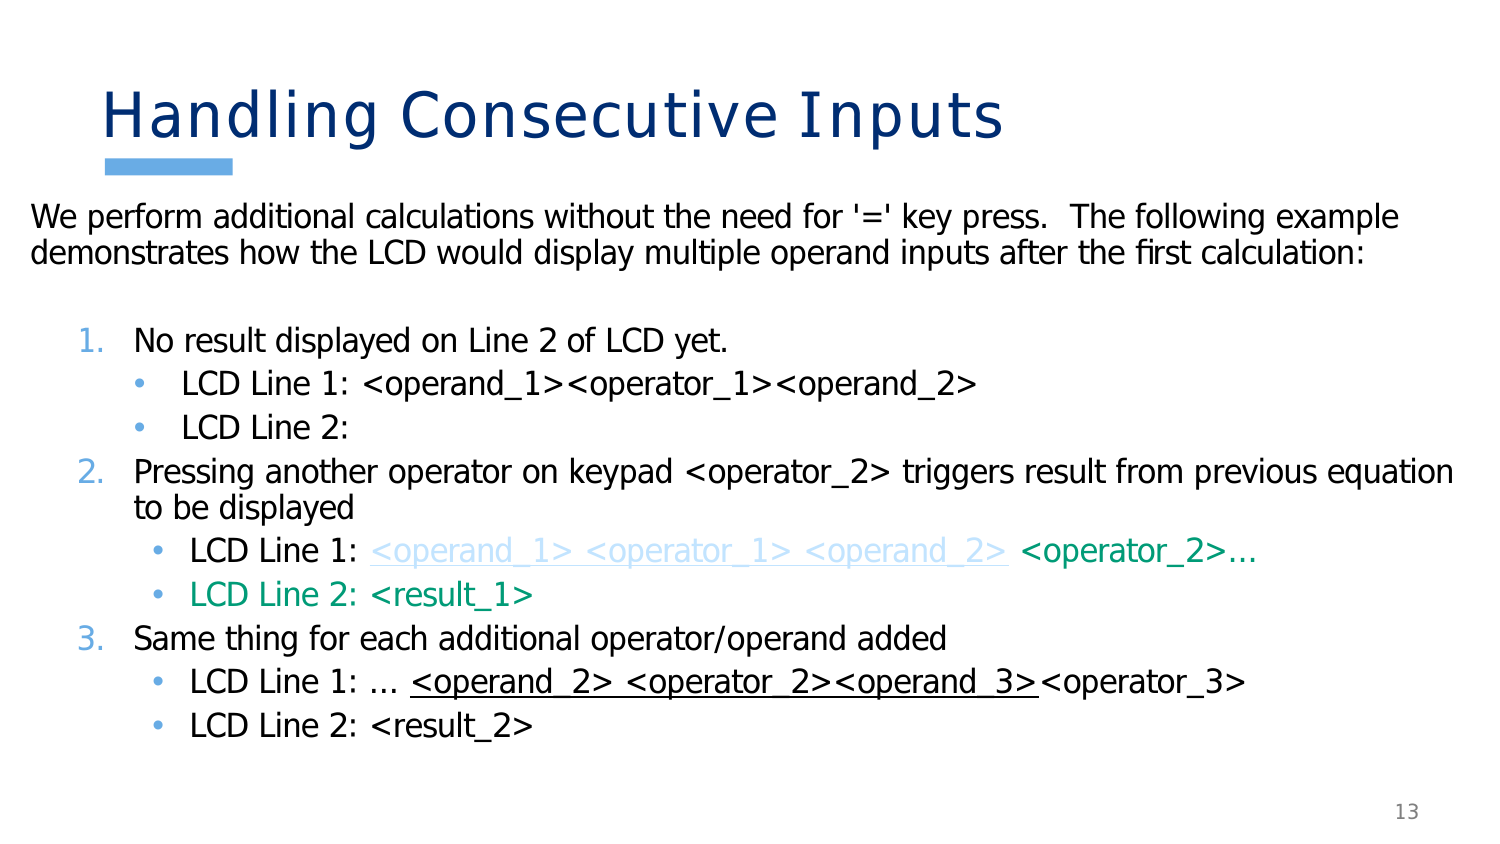

# Handling Consecutive Inputs
We perform additional calculations without the need for '=' key press.  The following example demonstrates how the LCD would display multiple operand inputs after the first calculation:

No result displayed on Line 2 of LCD yet.
 LCD Line 1: <operand_1><operator_1><operand_2>
 LCD Line 2:
Pressing another operator on keypad <operator_2> triggers result from previous equation to be displayed
LCD Line 1: <operand_1> <operator_1> <operand_2> <operator_2>...
LCD Line 2: <result_1>
Same thing for each additional operator/operand added
LCD Line 1: ... <operand_2> <operator_2><operand_3><operator_3>
LCD Line 2: <result_2>